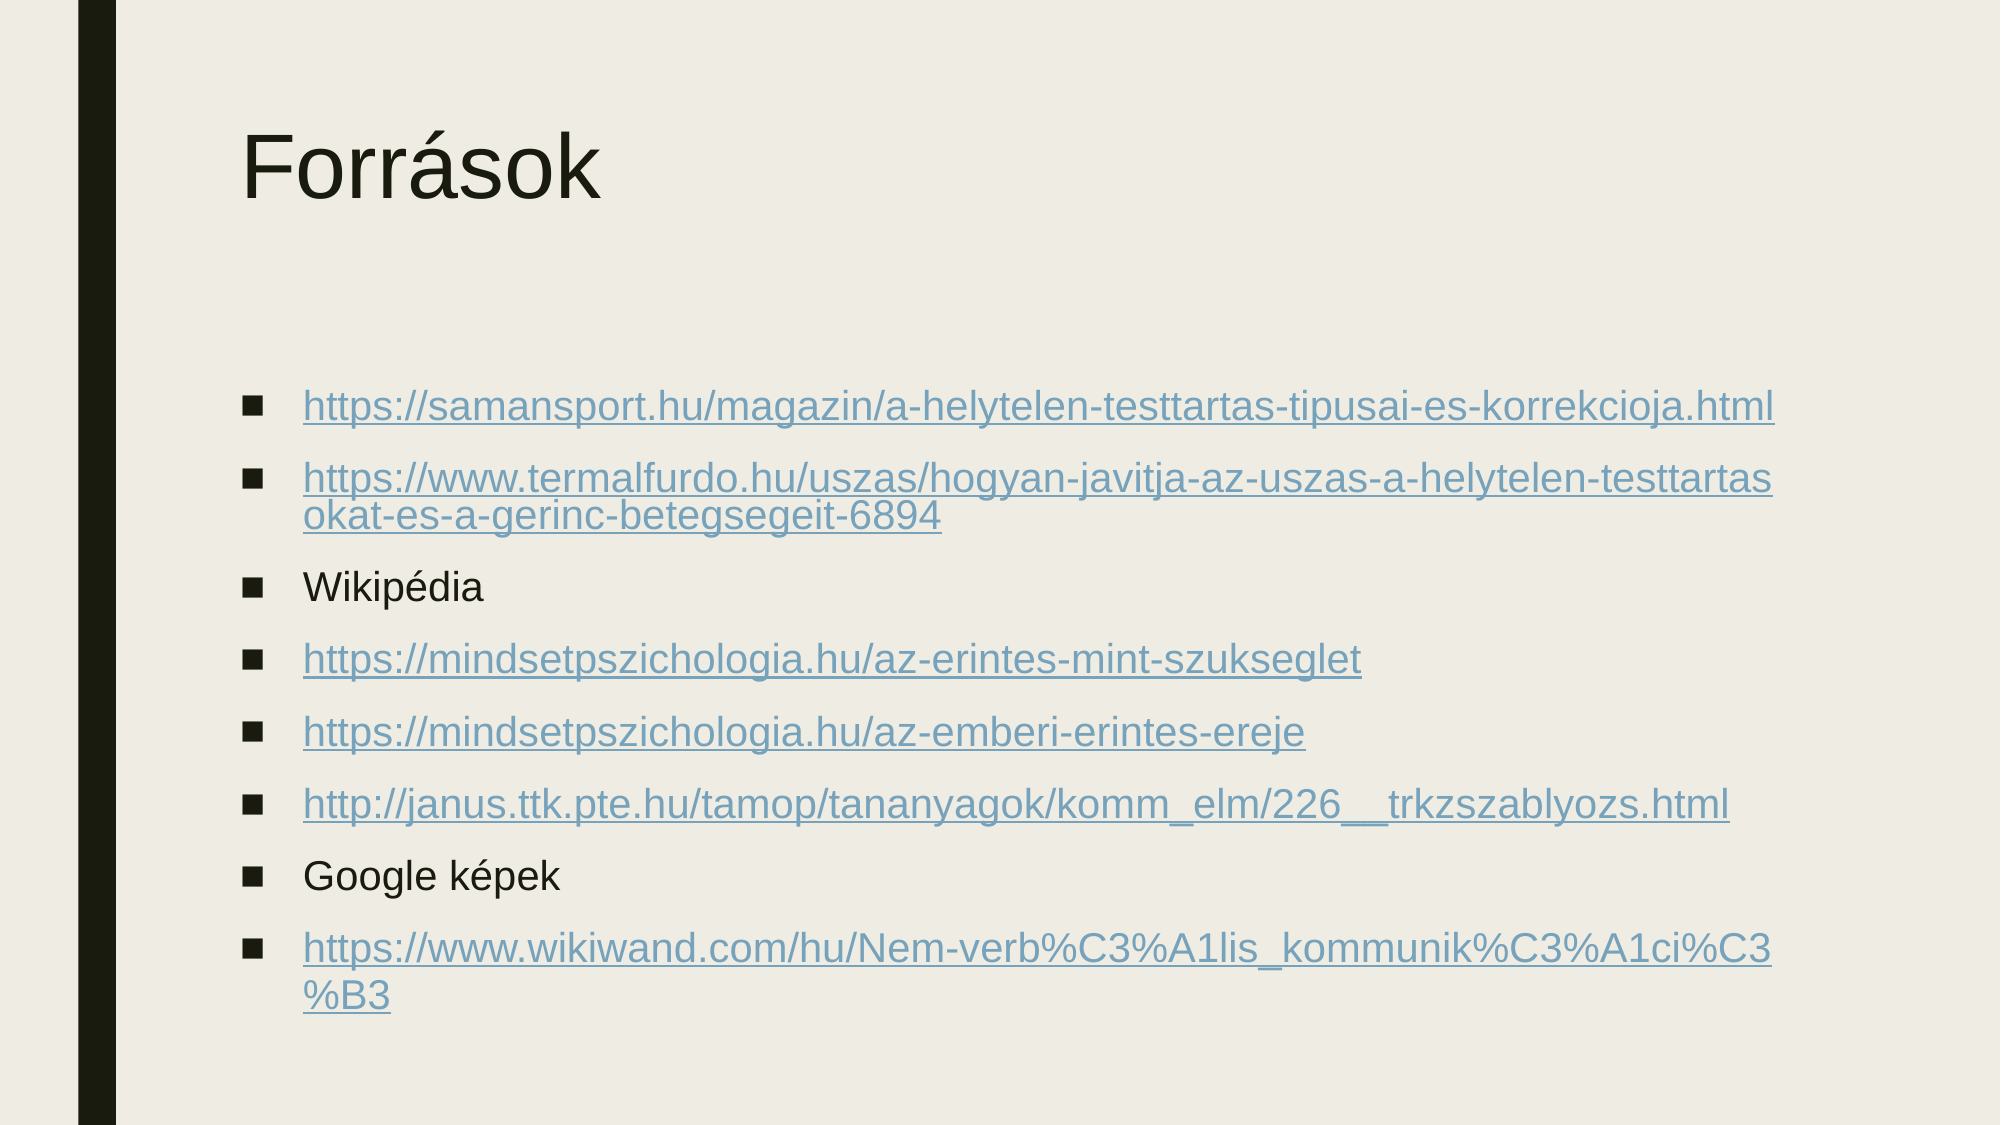

# Források
https://samansport.hu/magazin/a-helytelen-testtartas-tipusai-es-korrekcioja.html
https://www.termalfurdo.hu/uszas/hogyan-javitja-az-uszas-a-helytelen-testtartasokat-es-a-gerinc-betegsegeit-6894
Wikipédia
https://mindsetpszichologia.hu/az-erintes-mint-szukseglet
https://mindsetpszichologia.hu/az-emberi-erintes-ereje
http://janus.ttk.pte.hu/tamop/tananyagok/komm_elm/226__trkzszablyozs.html
Google képek
https://www.wikiwand.com/hu/Nem-verb%C3%A1lis_kommunik%C3%A1ci%C3%B3